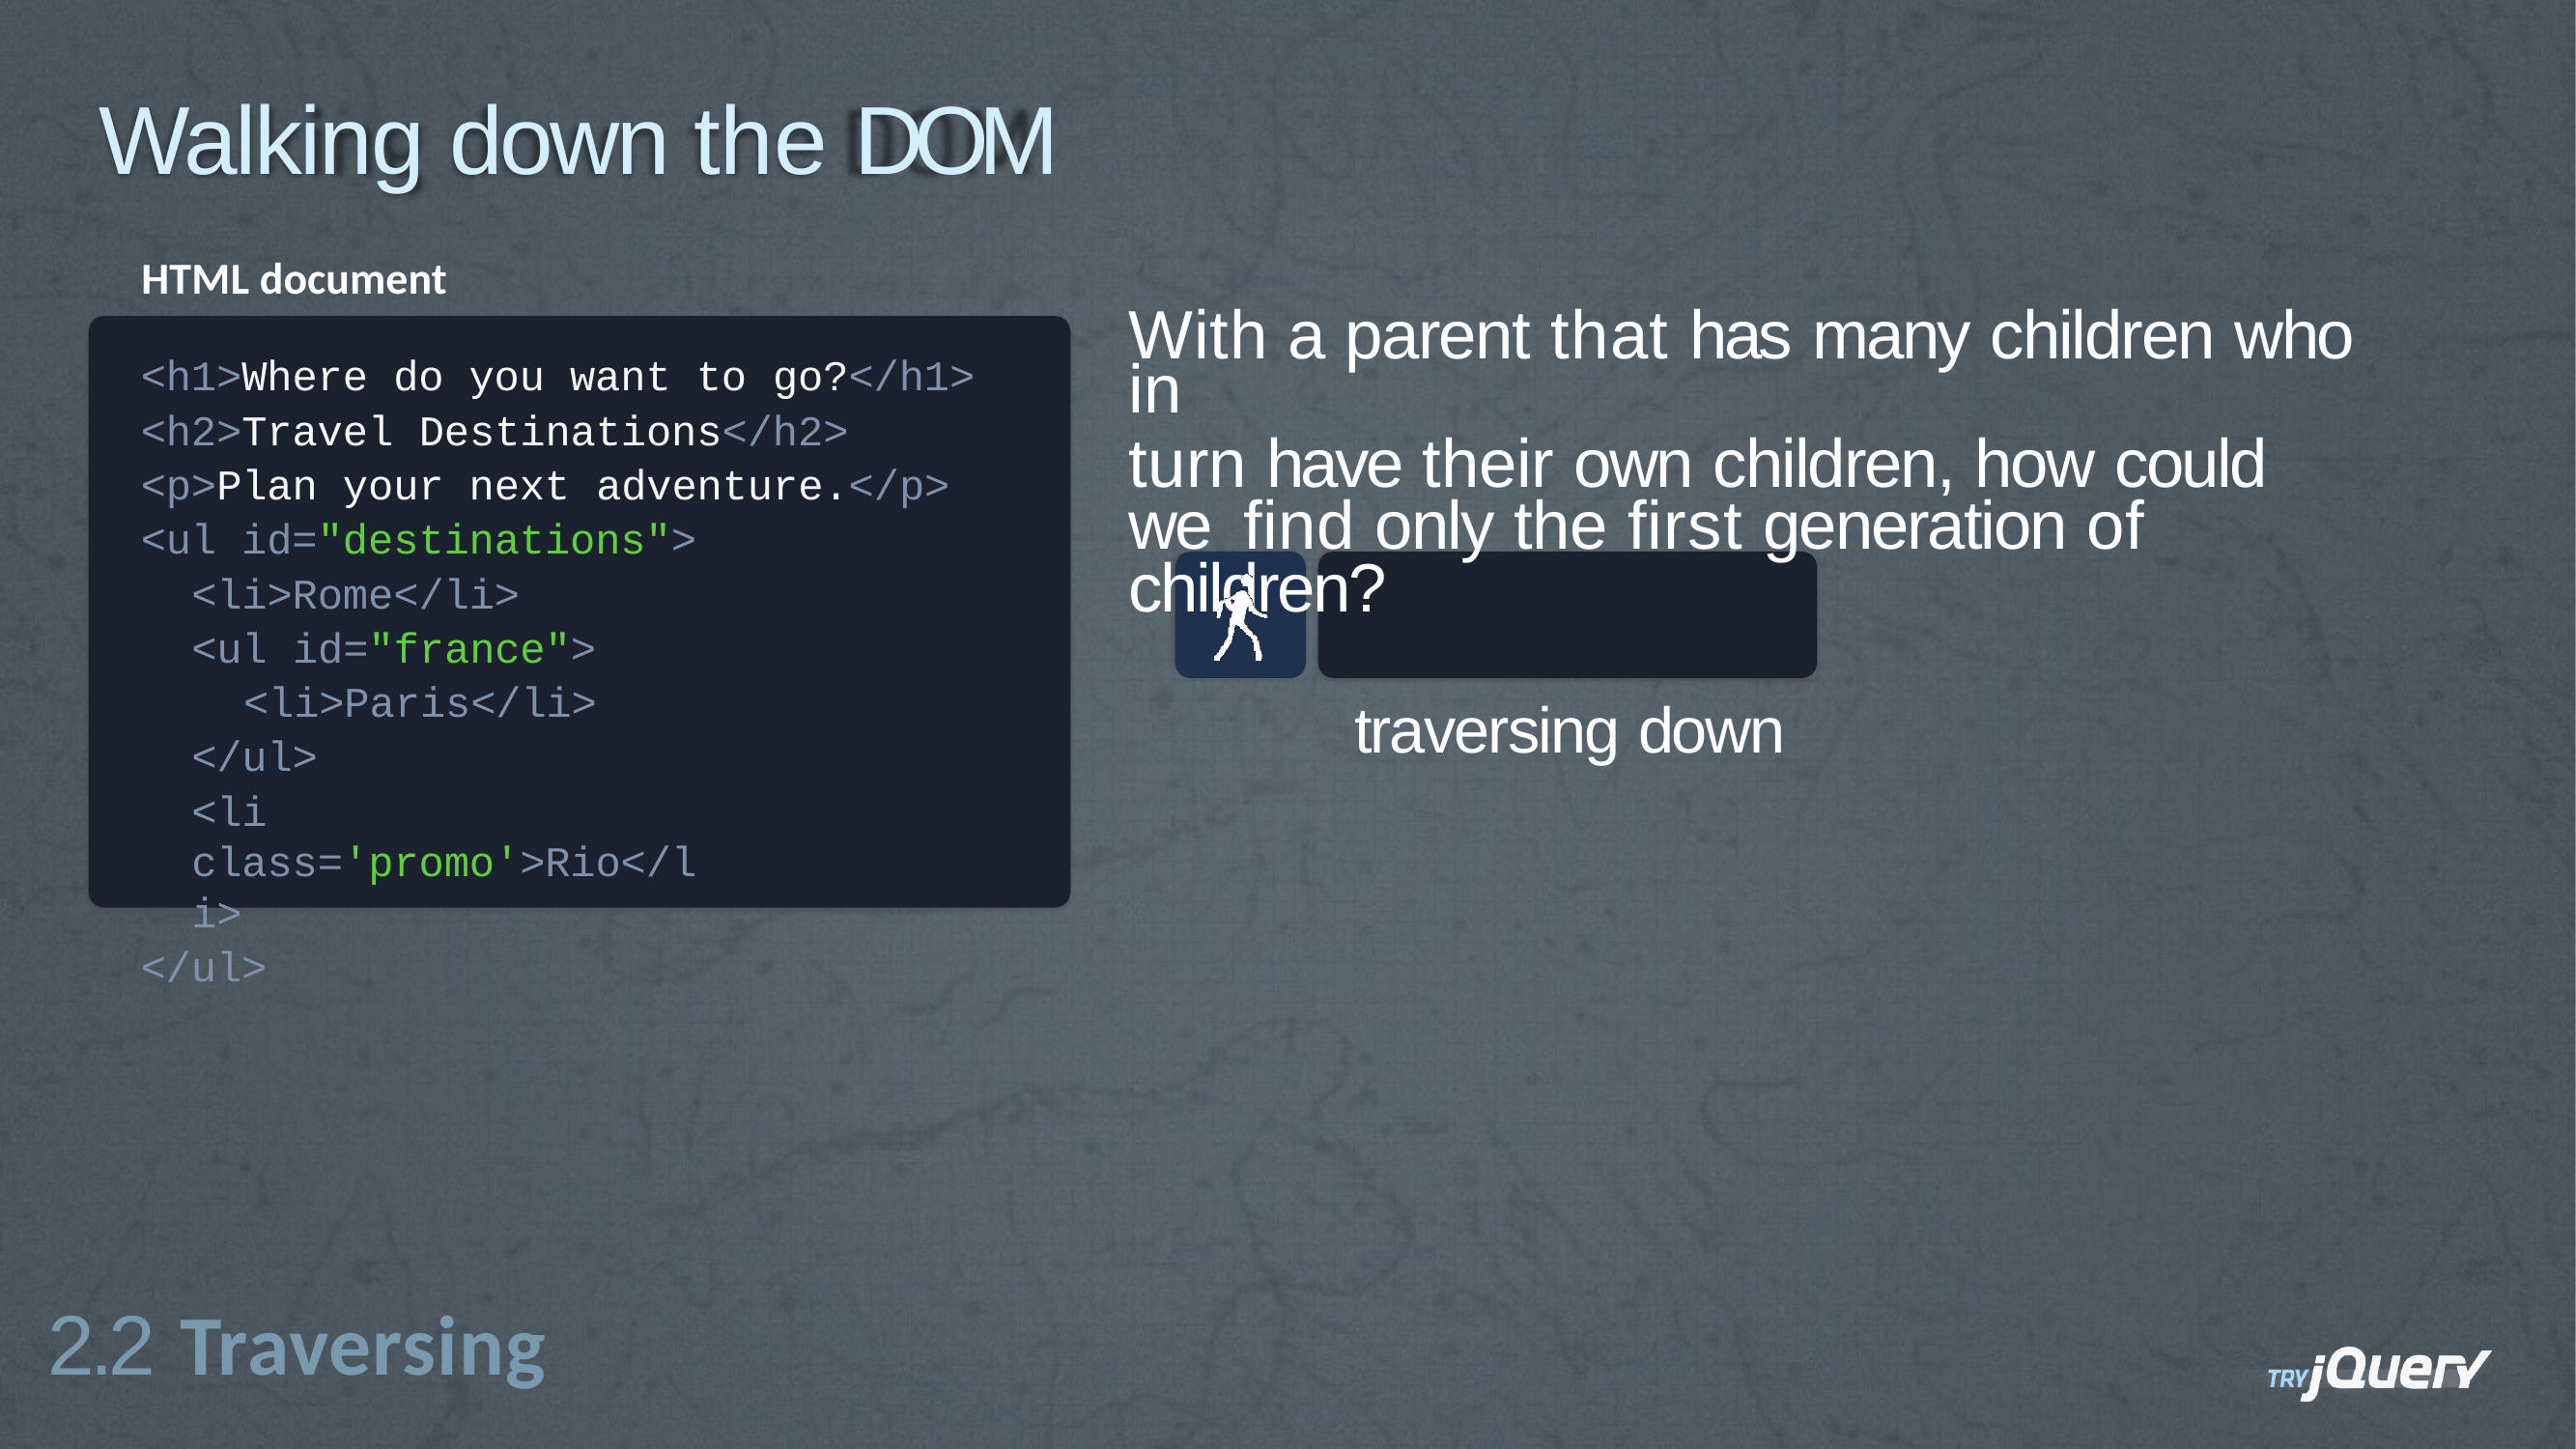

# Walking down the DOM

HTML document

<h1>Where do you want to go?</h1>
<h2>Travel Destinations</h2>
<p>Plan your next adventure.</p>
<ul id="destinations">
<li>Rome</li>
<ul id="france">
<li>Paris</li>
</ul>
<li class='promo'>Rio</li>
</ul>

With a parent that has many children who in
turn have their own children, how could we  find only the first generation of children?

traversing down

2.2 Traversing